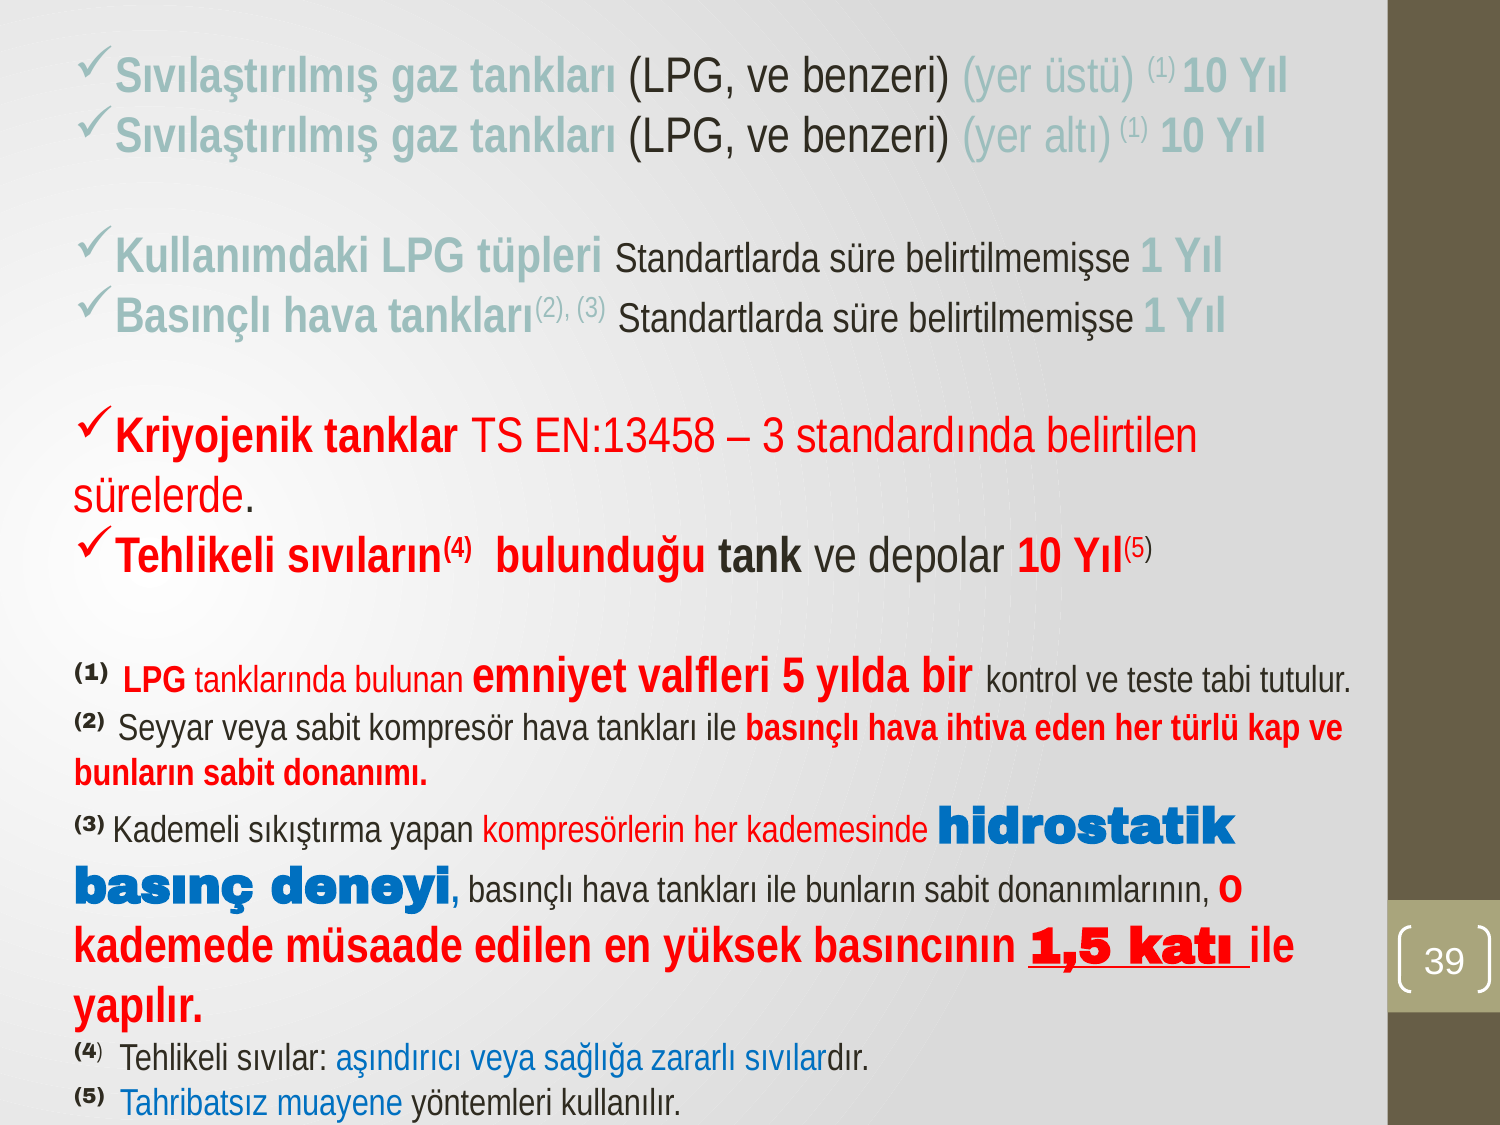

Sıvılaştırılmış gaz tankları (LPG, ve benzeri) (yer üstü) (1) 10 Yıl
Sıvılaştırılmış gaz tankları (LPG, ve benzeri) (yer altı) (1) 10 Yıl

Kullanımdaki LPG tüpleri Standartlarda süre belirtilmemişse 1 Yıl
Basınçlı hava tankları(2), (3) Standartlarda süre belirtilmemişse 1 Yıl

Kriyojenik tanklar TS EN:13458 – 3 standardında belirtilen sürelerde.
Tehlikeli sıvıların(4)  bulunduğu tank ve depolar 10 Yıl(5)

(1) LPG tanklarında bulunan emniyet valfleri 5 yılda bir kontrol ve teste tabi tutulur.
(2) Seyyar veya sabit kompresör hava tankları ile basınçlı hava ihtiva eden her türlü kap ve bunların sabit donanımı.
(3) Kademeli sıkıştırma yapan kompresörlerin her kademesinde hidrostatik basınç deneyi, basınçlı hava tankları ile bunların sabit donanımlarının, o kademede müsaade edilen en yüksek basıncının 1,5 katı ile yapılır.
(4)  Tehlikeli sıvılar: aşındırıcı veya sağlığa zararlı sıvılardır.
(5)  Tahribatsız muayene yöntemleri kullanılır.
39